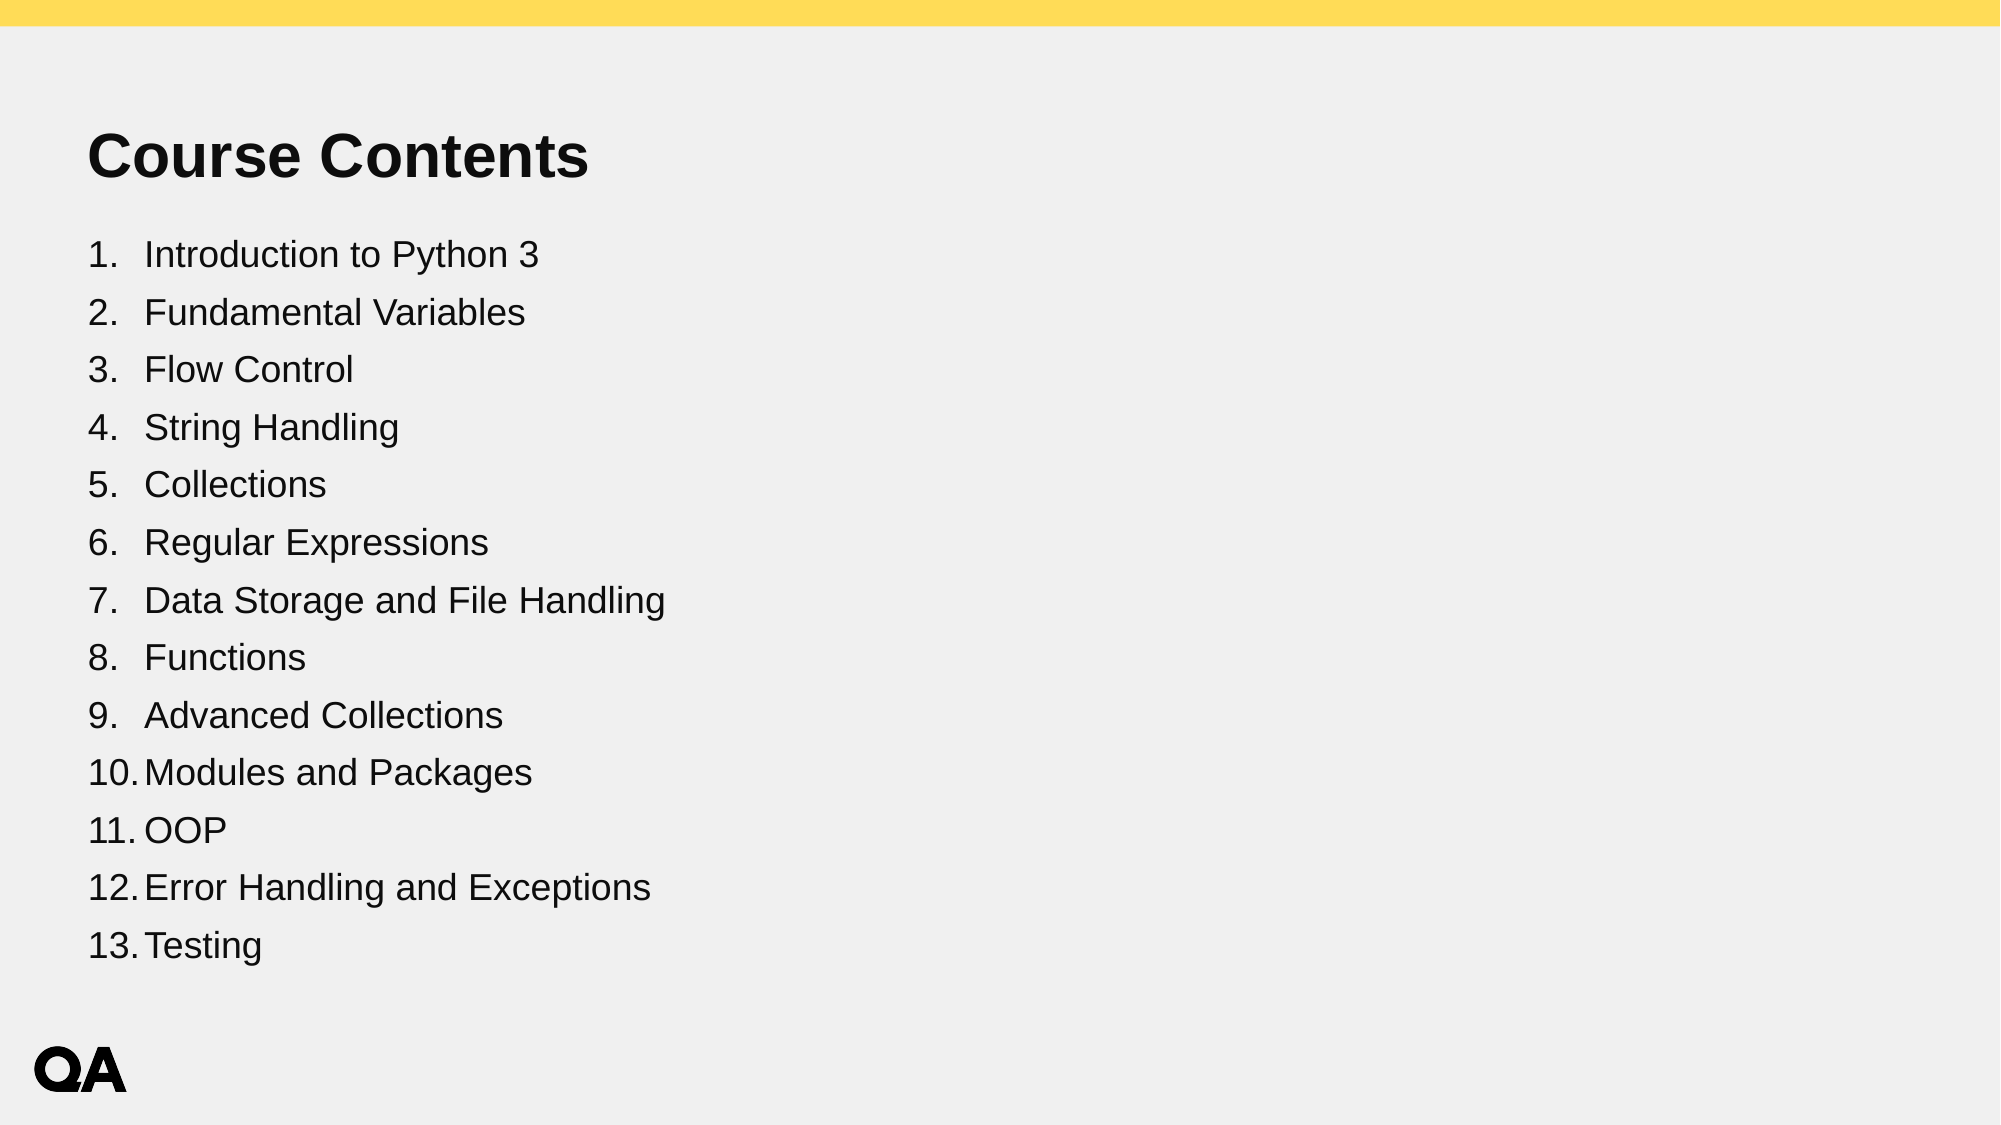

# Course Contents
Introduction to Python 3
Fundamental Variables
Flow Control
String Handling
Collections
Regular Expressions
Data Storage and File Handling
Functions
Advanced Collections
Modules and Packages
OOP
Error Handling and Exceptions
Testing